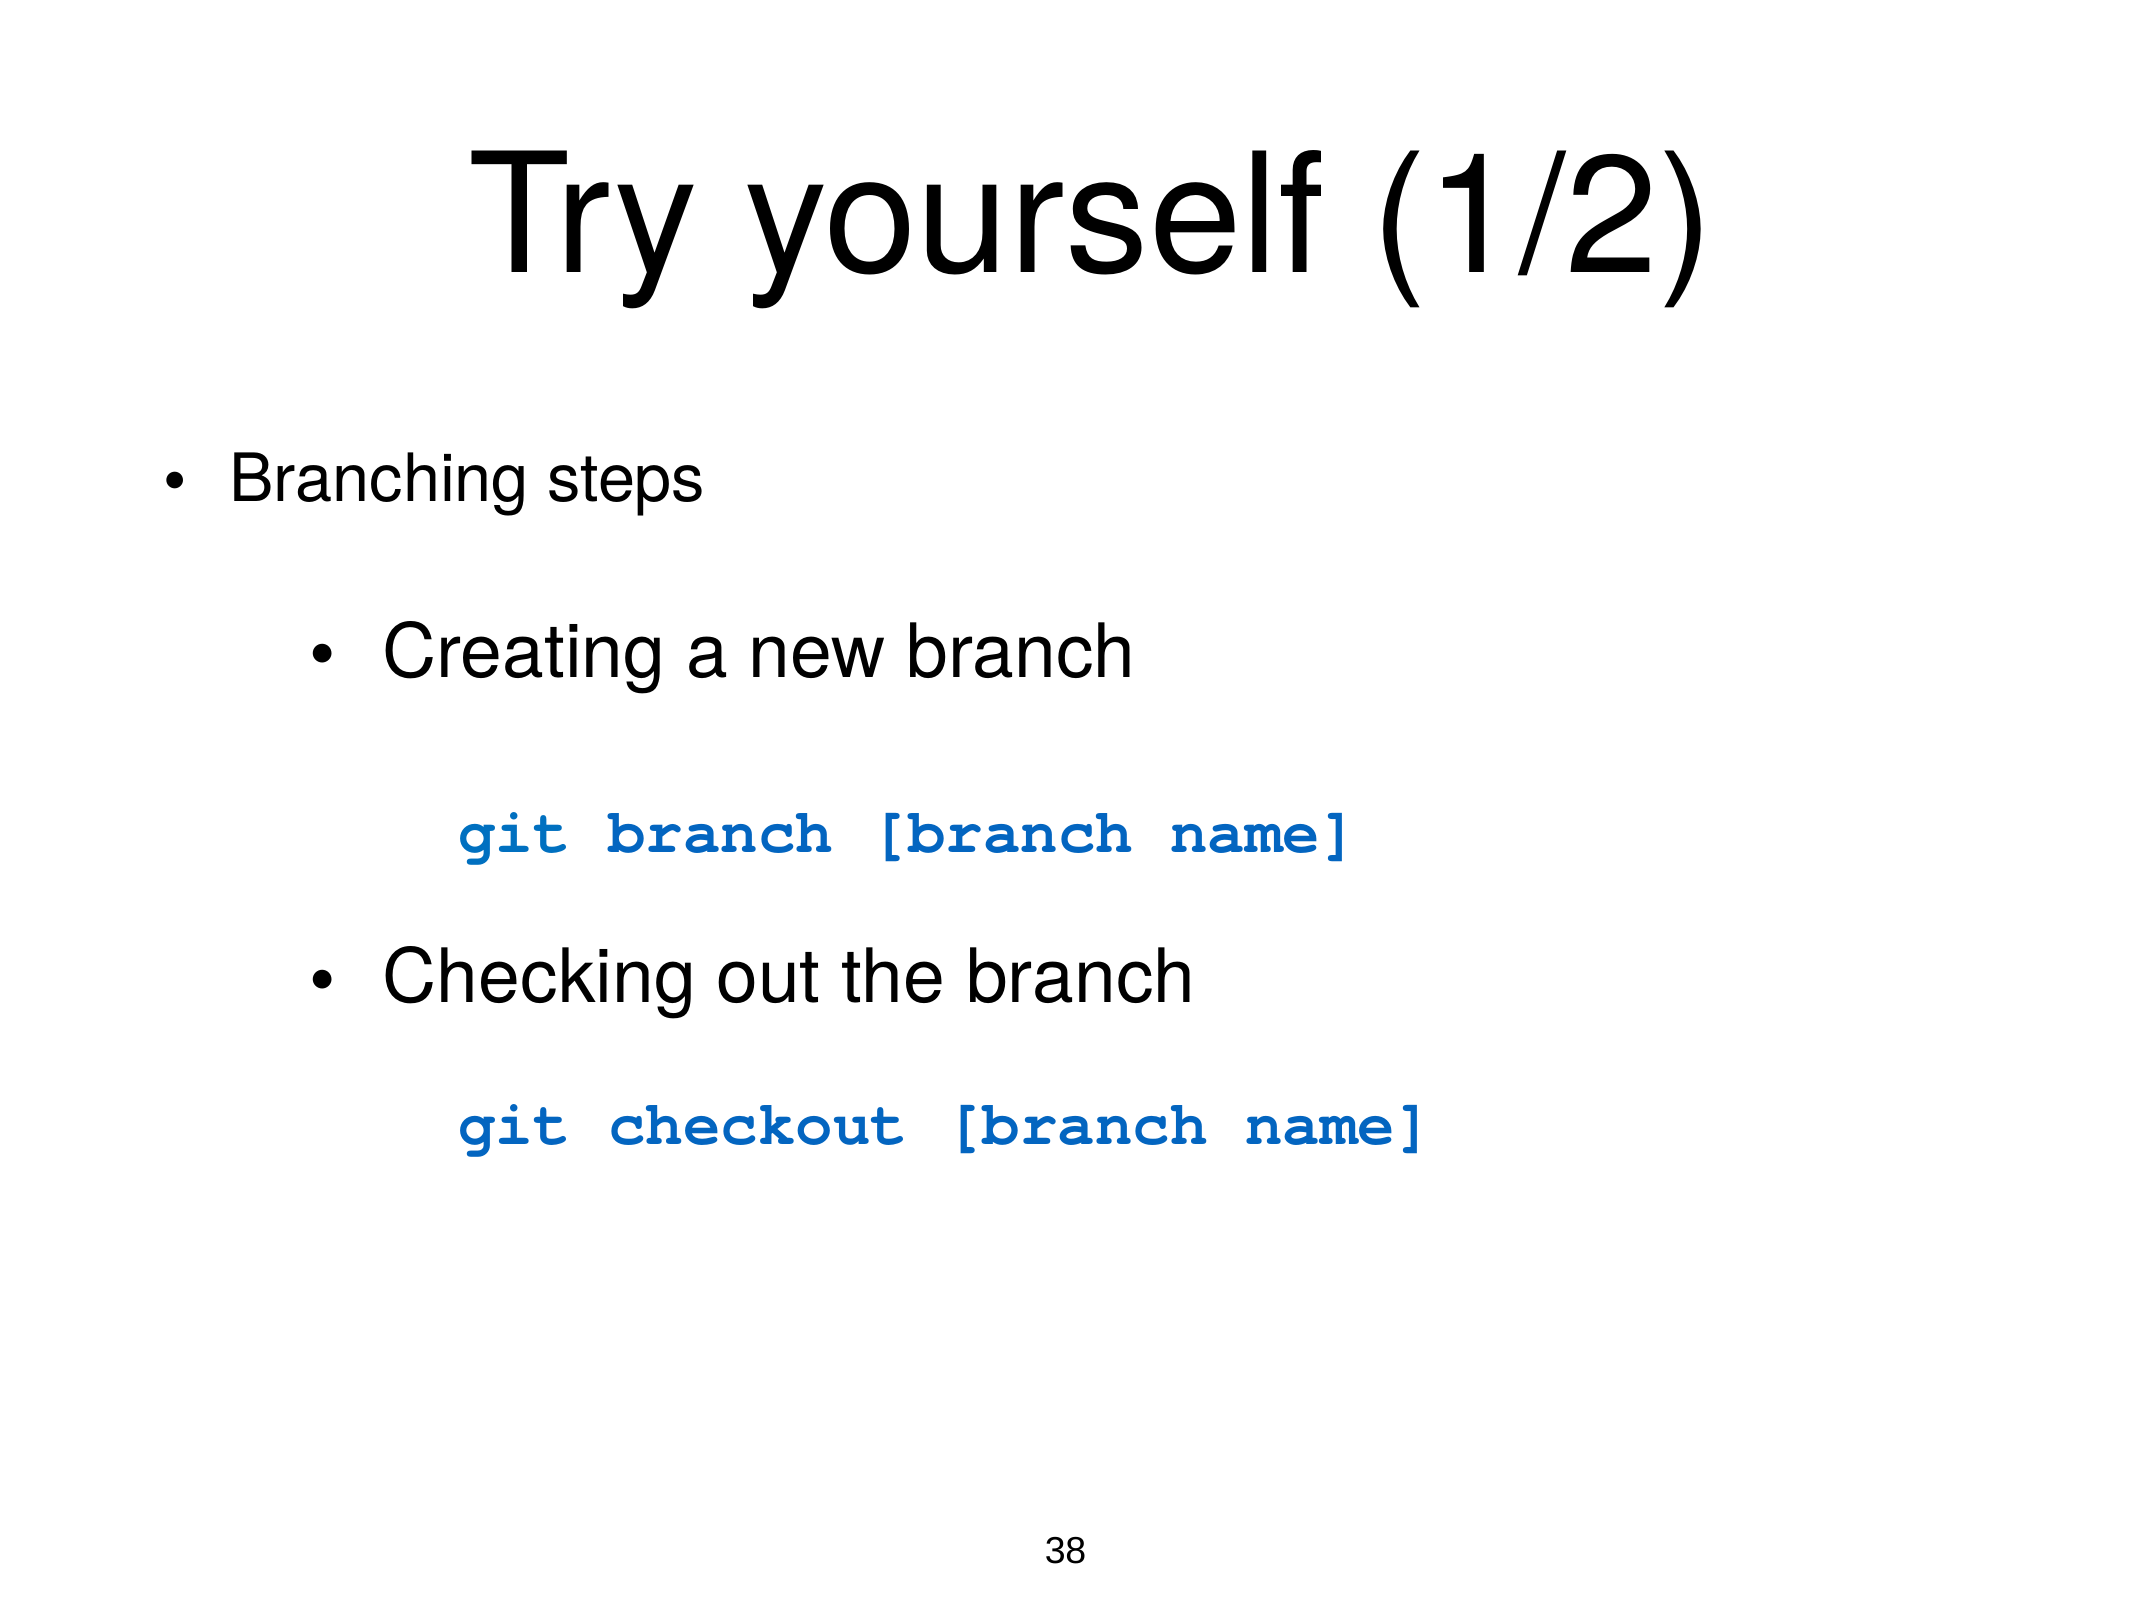

Try yourself (1/2)
Branching steps
Creating a new branch

Checking out the branch
git branch [branch name]
git checkout [branch name]
38